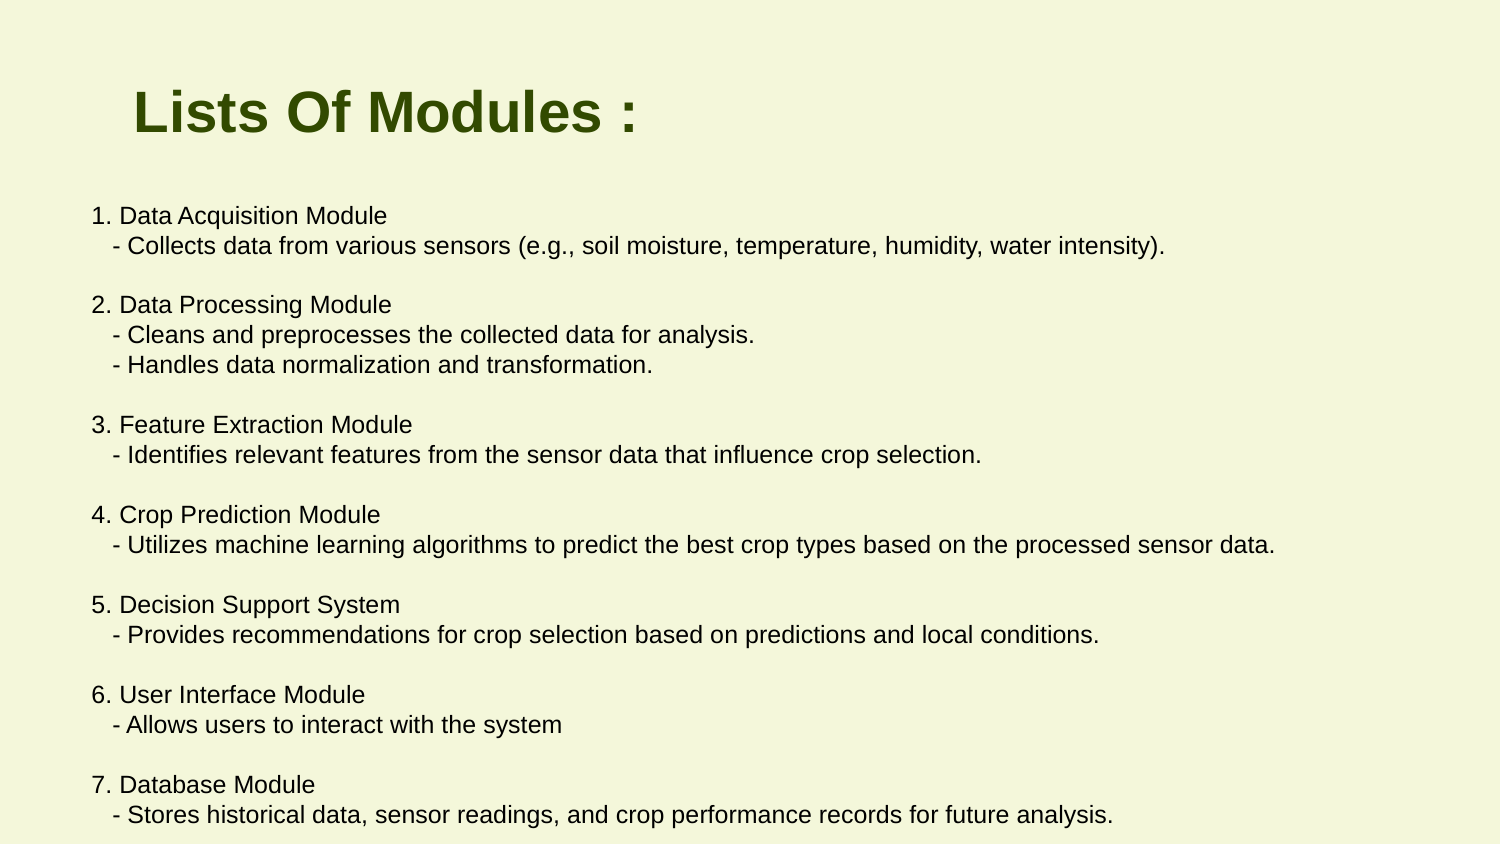

# Lists Of Modules :

1. Data Acquisition Module
   - Collects data from various sensors (e.g., soil moisture, temperature, humidity, water intensity).

2. Data Processing Module
   - Cleans and preprocesses the collected data for analysis.
   - Handles data normalization and transformation.

3. Feature Extraction Module
   - Identifies relevant features from the sensor data that influence crop selection.

4. Crop Prediction Module
   - Utilizes machine learning algorithms to predict the best crop types based on the processed sensor data.

5. Decision Support System
   - Provides recommendations for crop selection based on predictions and local conditions.

6. User Interface Module
   - Allows users to interact with the system

7. Database Module
   - Stores historical data, sensor readings, and crop performance records for future analysis.